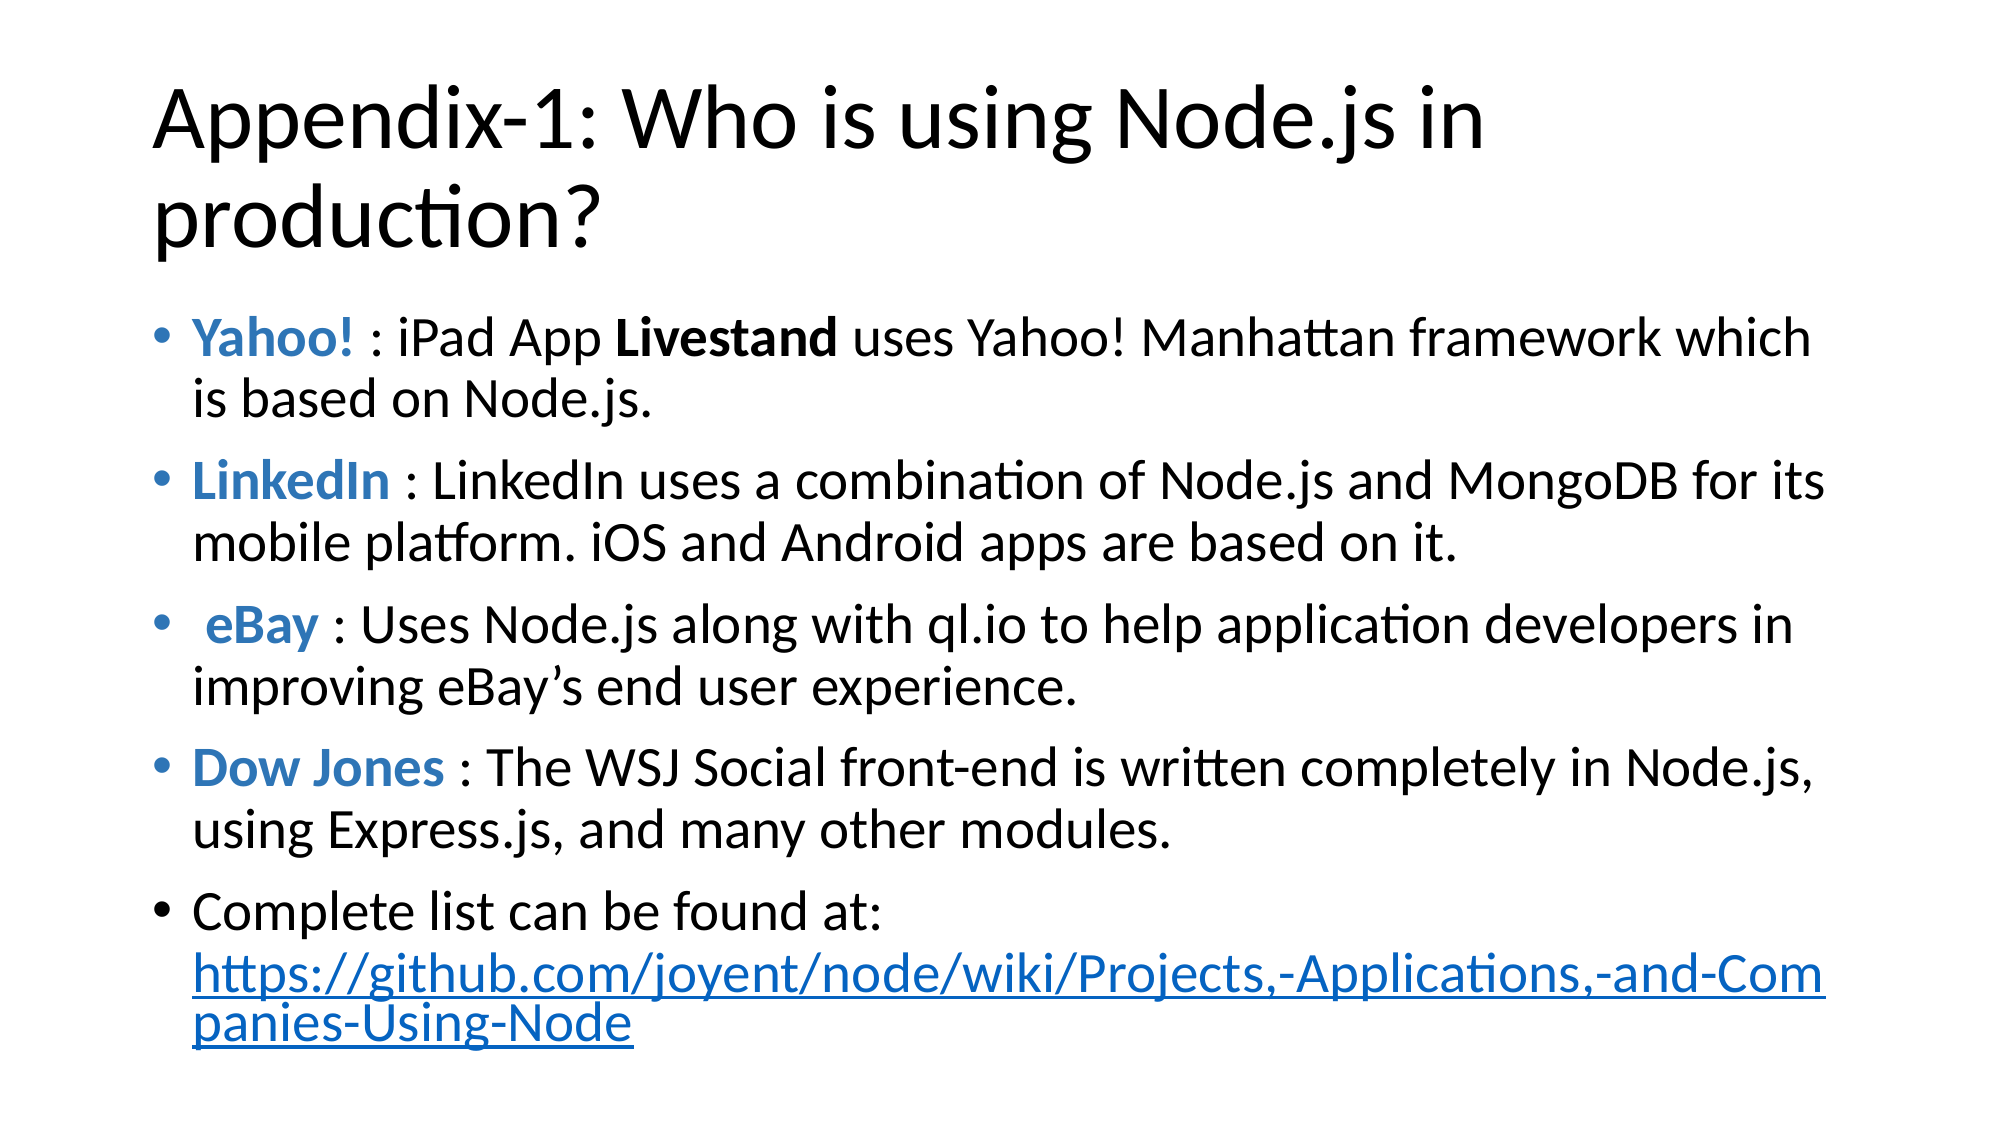

# Appendix-1: Who is using Node.js in production?
Yahoo! : iPad App Livestand uses Yahoo! Manhattan framework which is based on Node.js.
LinkedIn : LinkedIn uses a combination of Node.js and MongoDB for its mobile platform. iOS and Android apps are based on it.
 eBay : Uses Node.js along with ql.io to help application developers in improving eBay’s end user experience.
Dow Jones : The WSJ Social front-end is written completely in Node.js, using Express.js, and many other modules.
Complete list can be found at: https://github.com/joyent/node/wiki/Projects,-Applications,-and-Companies-Using-Node